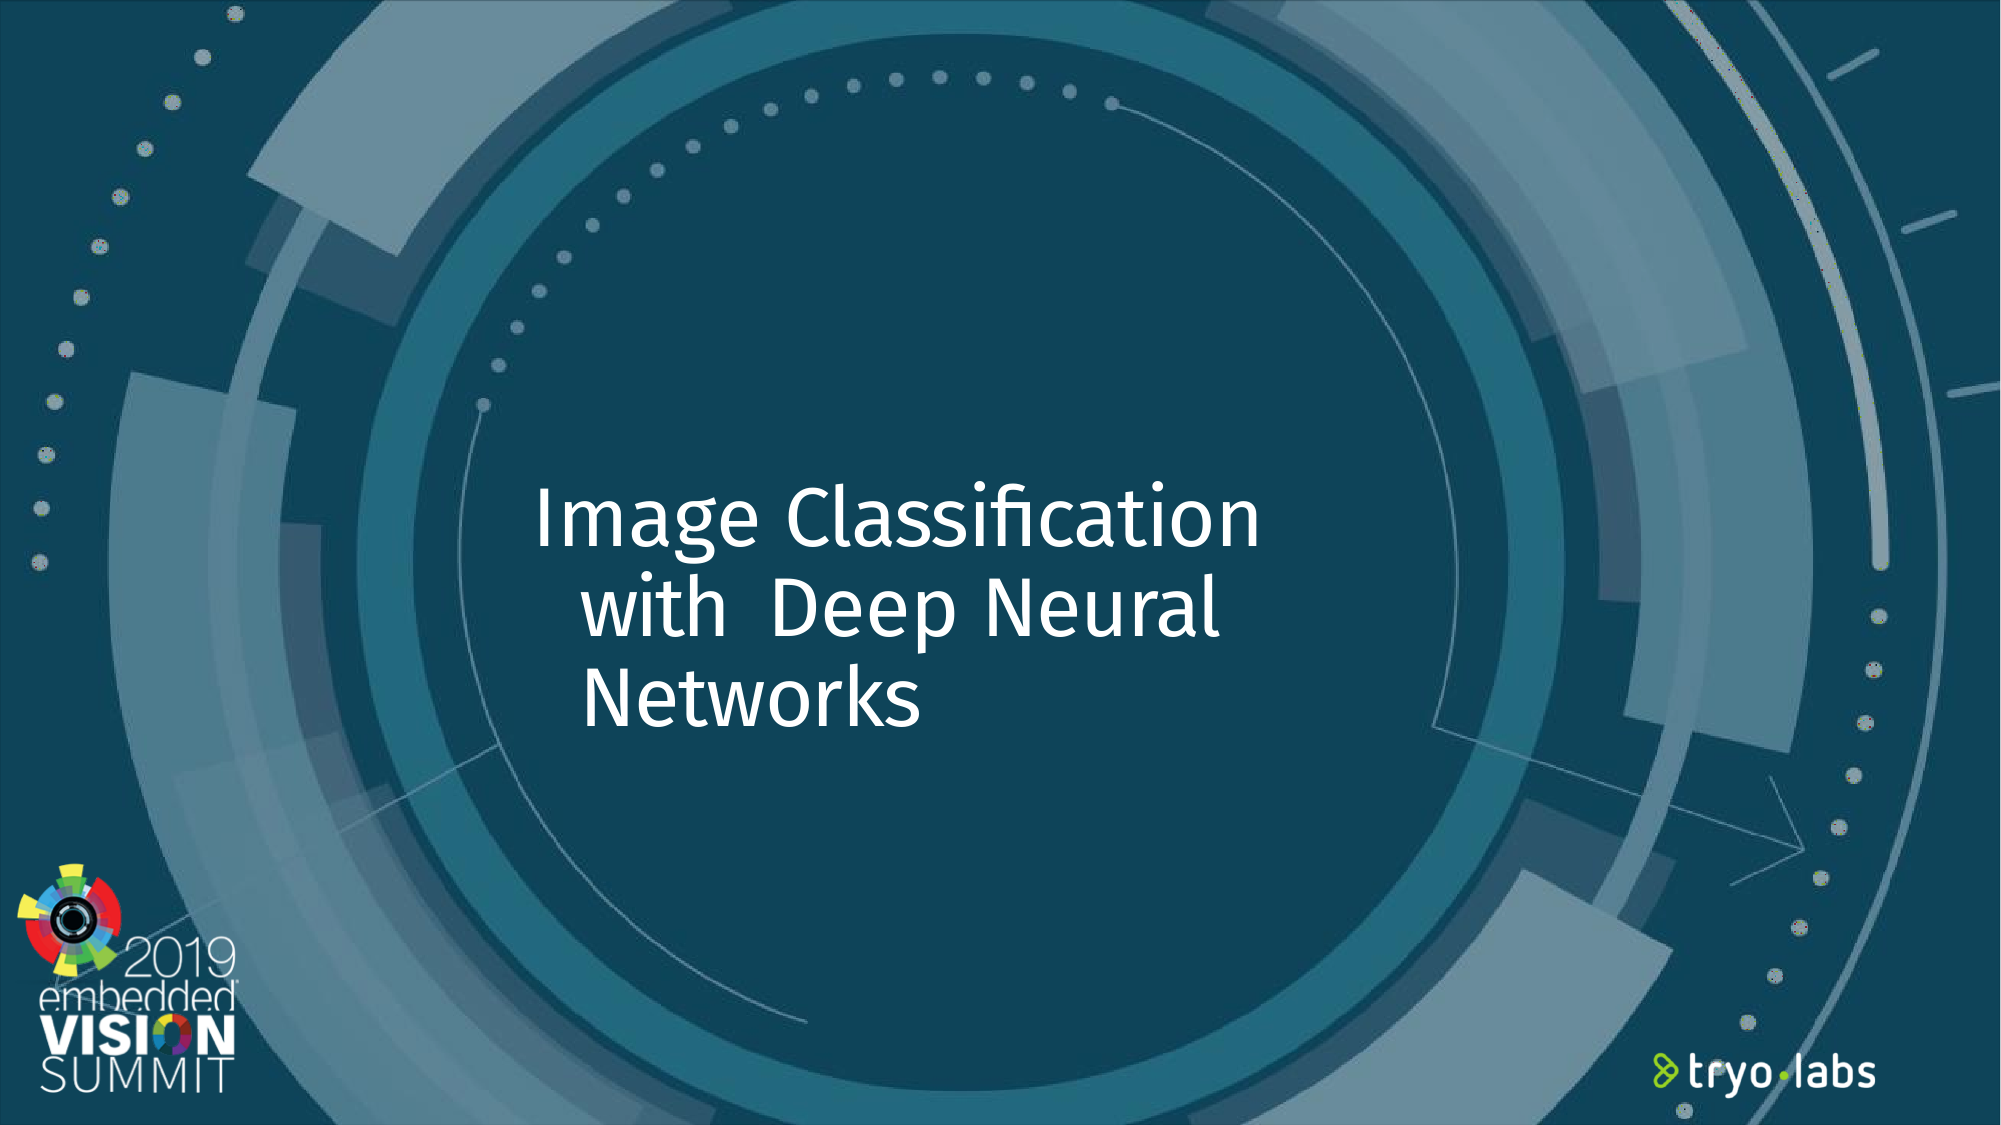

# Image Classification with  Deep Neural Networks

© 2019 Tryolabs